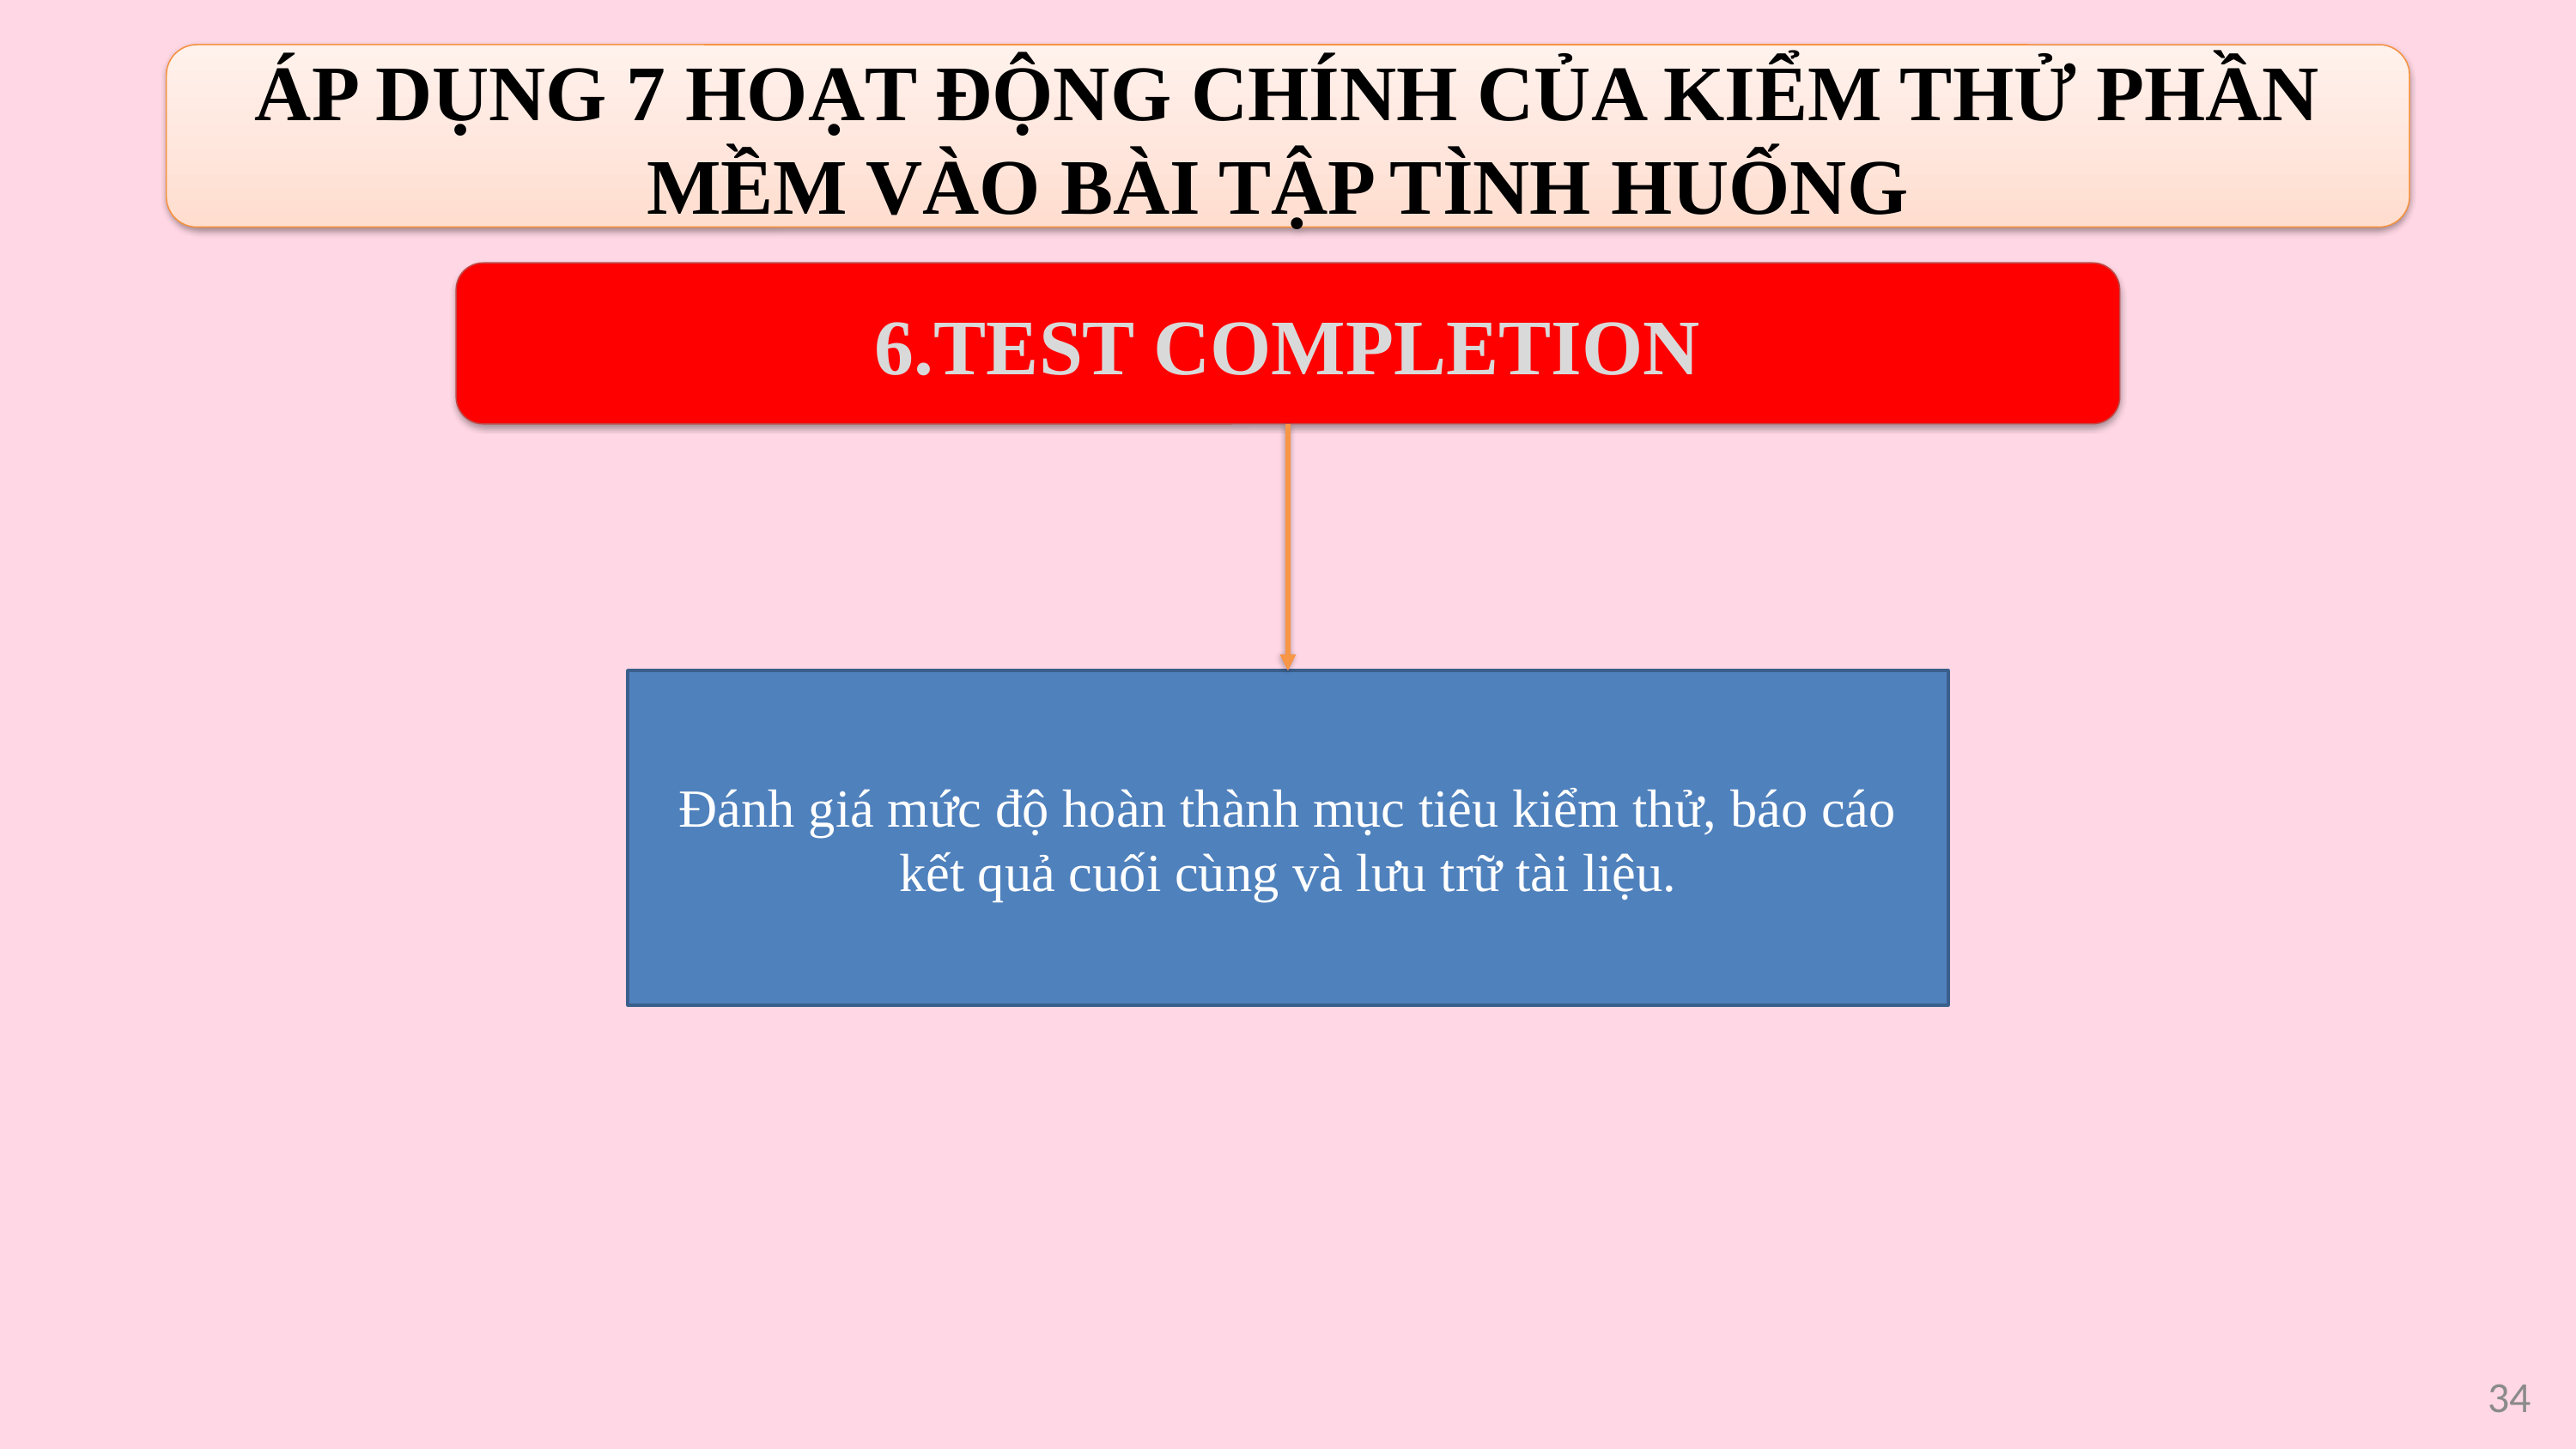

ÁP DỤNG 7 HOẠT ĐỘNG CHÍNH CỦA KIỂM THỬ PHẦN MỀM VÀO BÀI TẬP TÌNH HUỐNG
6.TEST COMPLETION
Đánh giá mức độ hoàn thành mục tiêu kiểm thử, báo cáo kết quả cuối cùng và lưu trữ tài liệu.
34